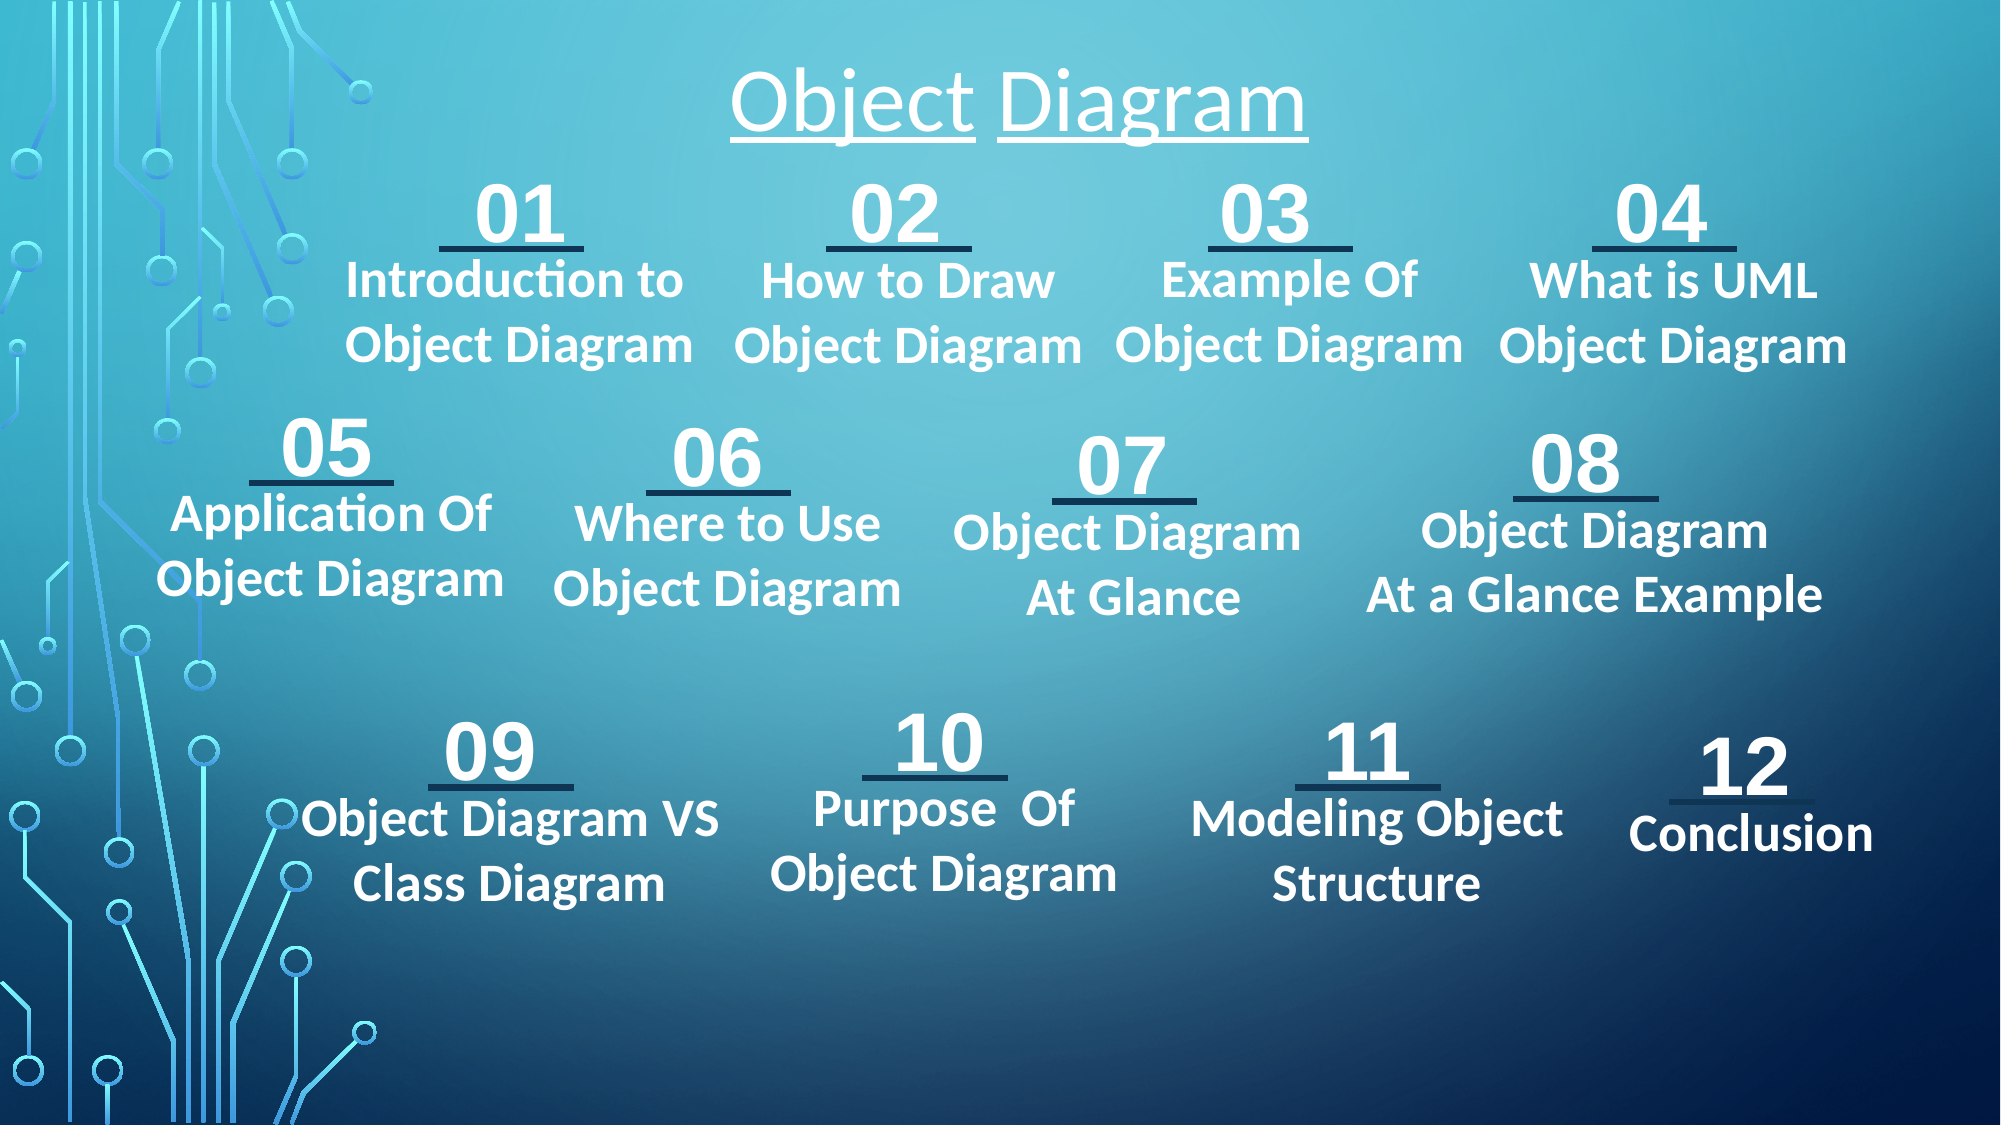

Object Diagram
01
Introduction to
Object Diagram
03
Example Of
Object Diagram
02
How to Draw
Object Diagram
04
What is UML
Object Diagram
05
Application Of
Object Diagram
06
Where to Use
Object Diagram
08
Object Diagram
At a Glance Example
07
Object Diagram
At Glance
10
Purpose  Of
Object Diagram
09
Object Diagram VS
Class Diagram
11
Modeling Object
Structure
12
Conclusion